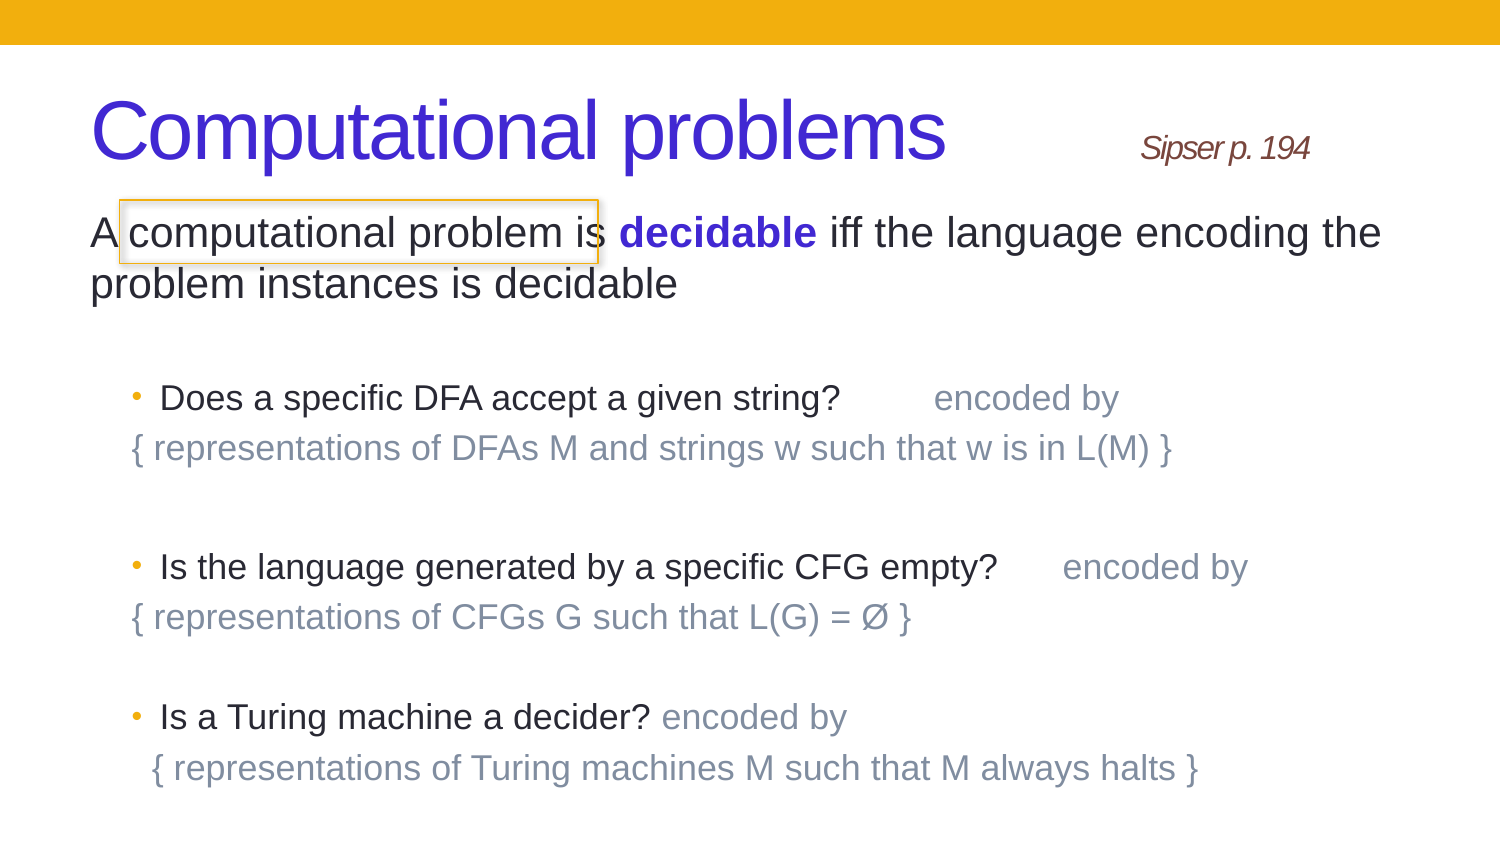

# Computational problems		Sipser p. 194
A computational problem is decidable iff the language encoding the problem instances is decidable

Does a specific DFA accept a given string?	encoded by
{ representations of DFAs M and strings w such that w is in L(M) }

Is the language generated by a specific CFG empty?	encoded by
{ representations of CFGs G such that L(G) = Ø }

Is a Turing machine a decider? encoded by
  { representations of Turing machines M such that M always halts }